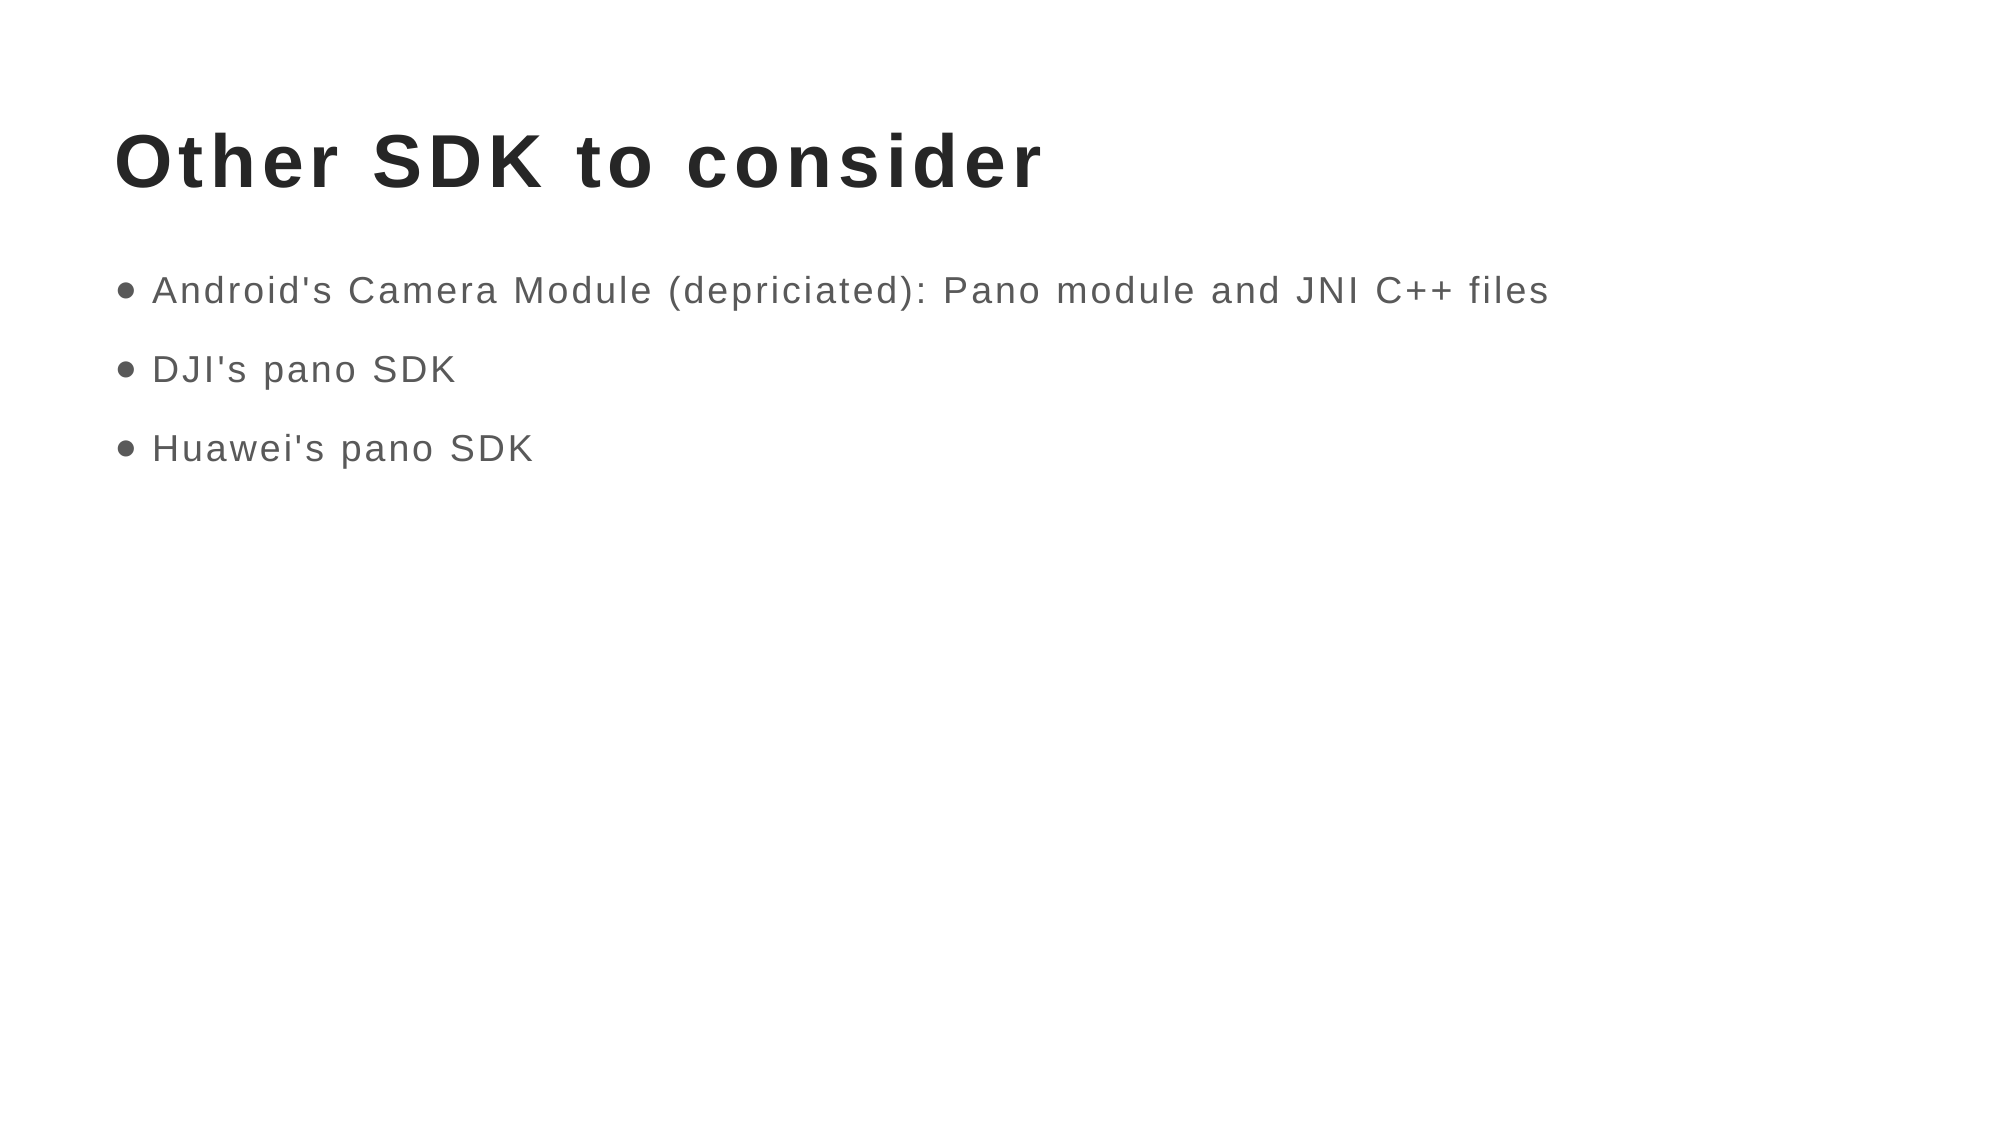

# Other SDK to consider
Android's Camera Module (depriciated): Pano module and JNI C++ files
DJI's pano SDK
Huawei's pano SDK